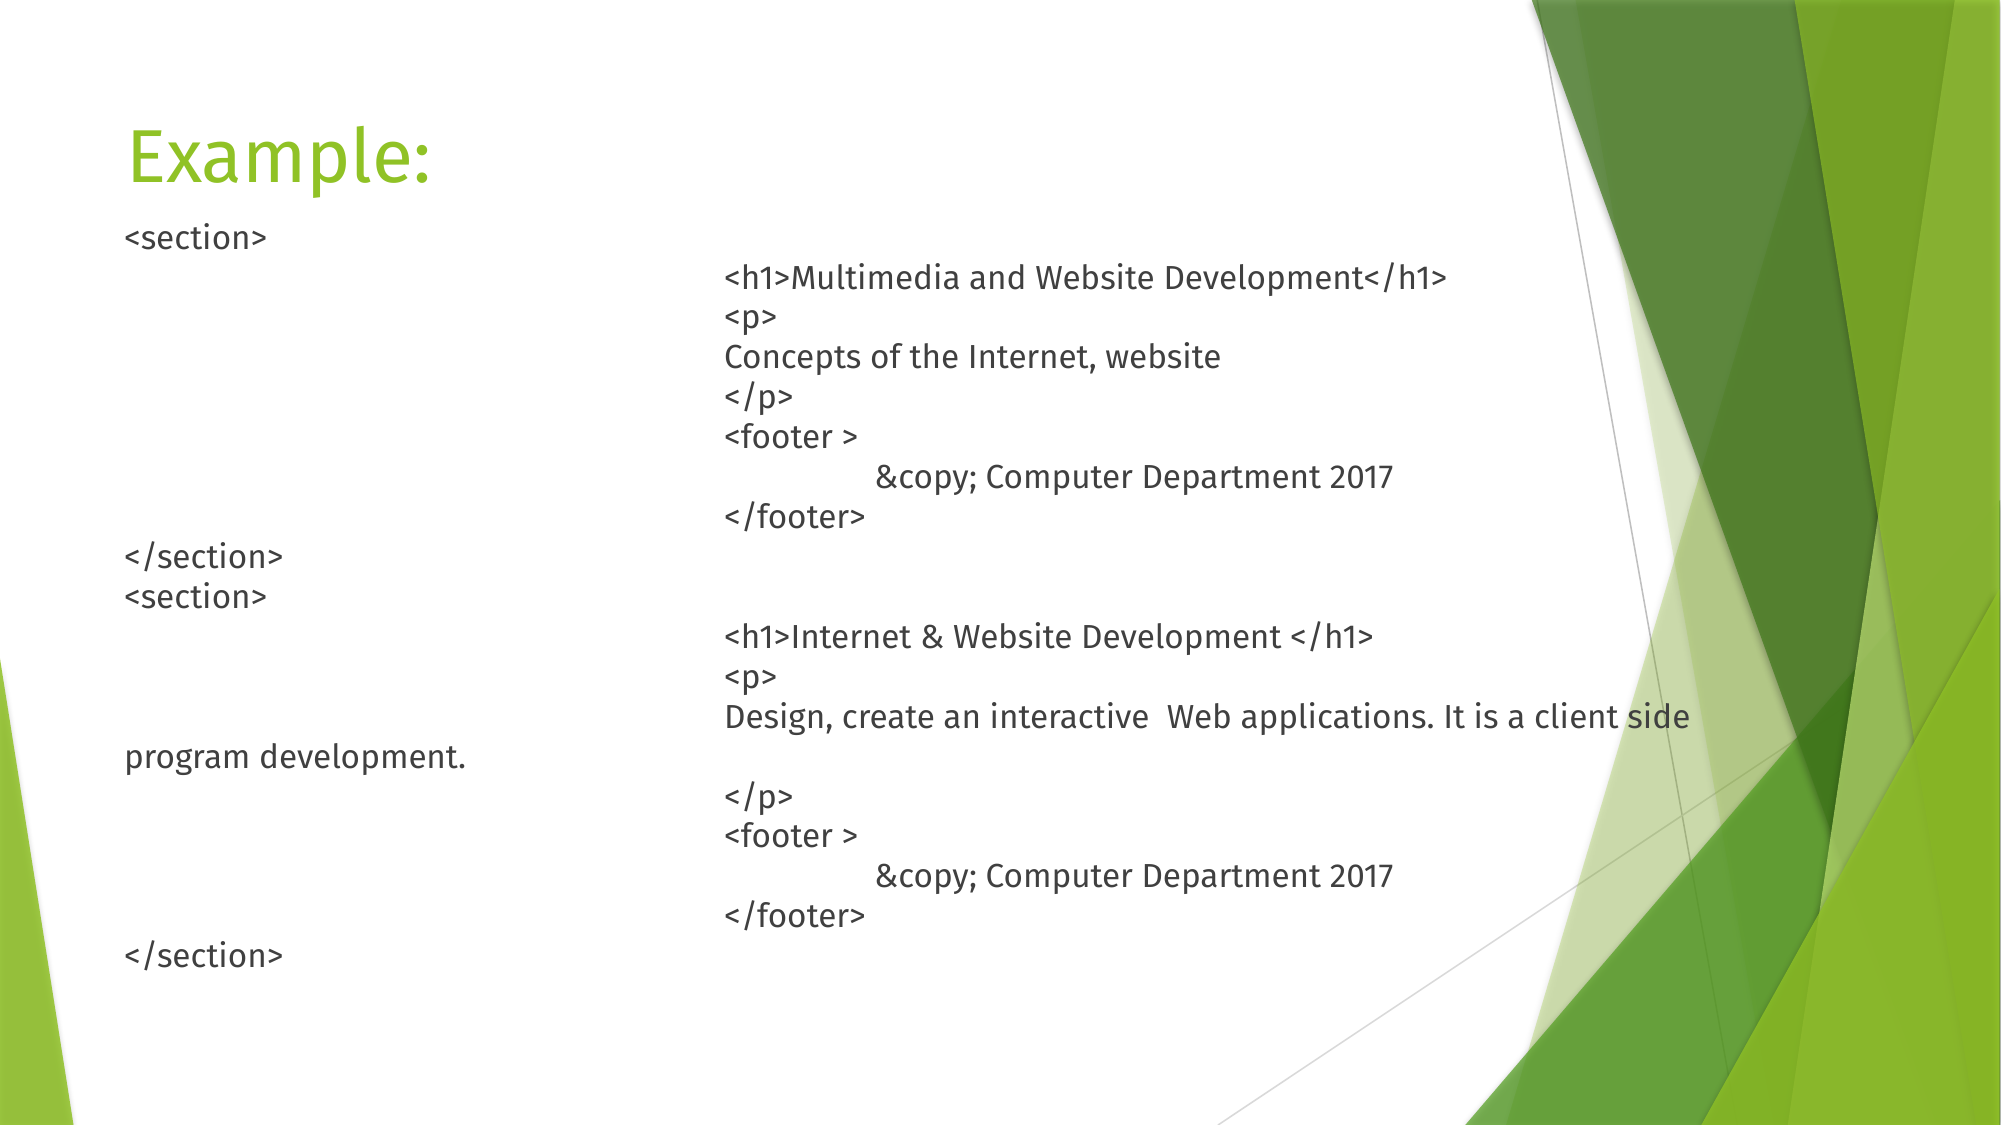

# Example:
<section>
				<h1>Multimedia and Website Development</h1>
				<p>
				Concepts of the Internet, website
				</p>
				<footer >
					&copy; Computer Department 2017
				</footer>
</section>
<section>
				<h1>Internet & Website Development </h1>
				<p>
				Design, create an interactive  Web applications. It is a client side program development.
				</p>
				<footer >
					&copy; Computer Department 2017
				</footer>
</section>